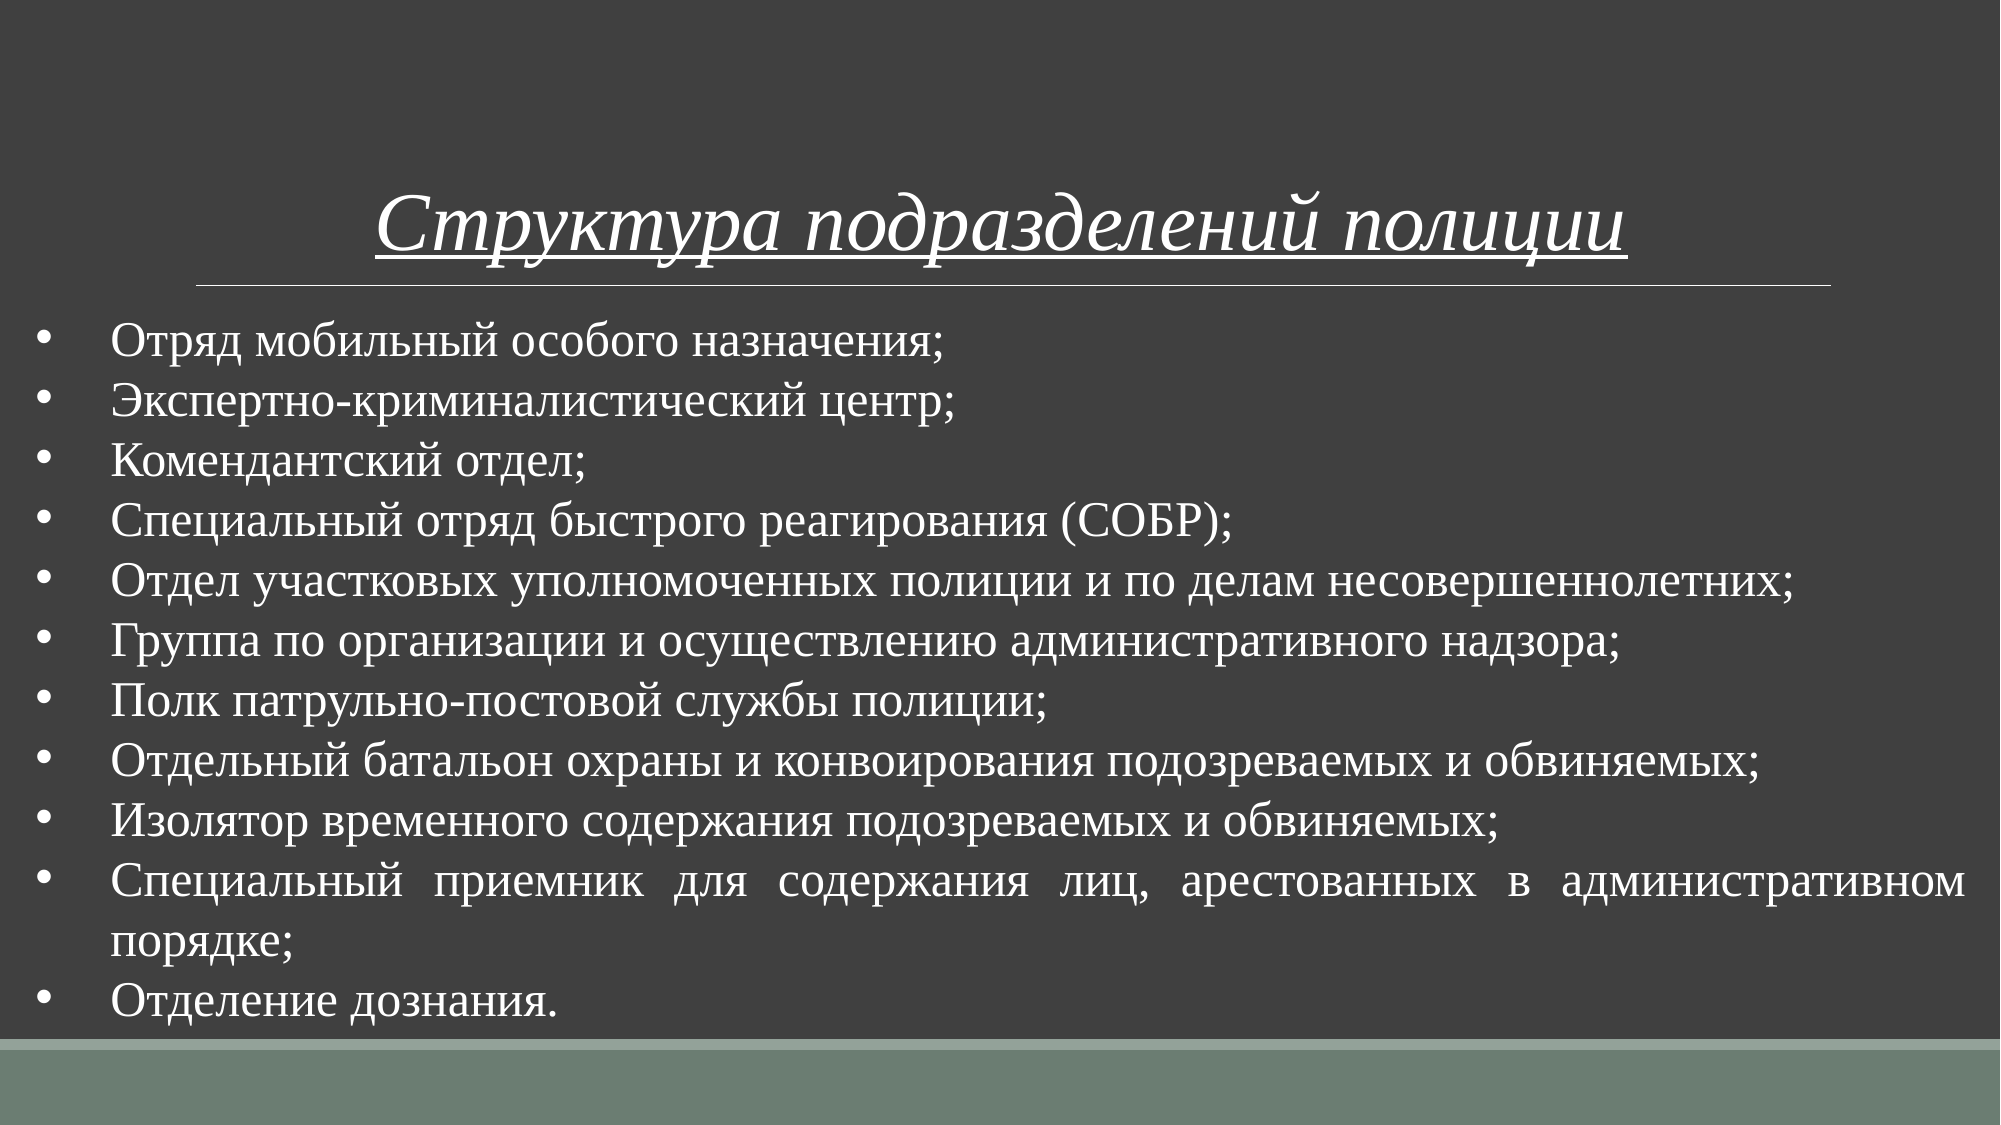

Структура подразделений полиции
Отряд мобильный особого назначения;
Экспертно-криминалистический центр;
Комендантский отдел;
Специальный отряд быстрого реагирования (СОБР);
Отдел участковых уполномоченных полиции и по делам несовершеннолетних;
Группа по организации и осуществлению административного надзора;
Полк патрульно-постовой службы полиции;
Отдельный батальон охраны и конвоирования подозреваемых и обвиняемых;
Изолятор временного содержания подозреваемых и обвиняемых;
Специальный приемник для содержания лиц, арестованных в административном порядке;
Отделение дознания.